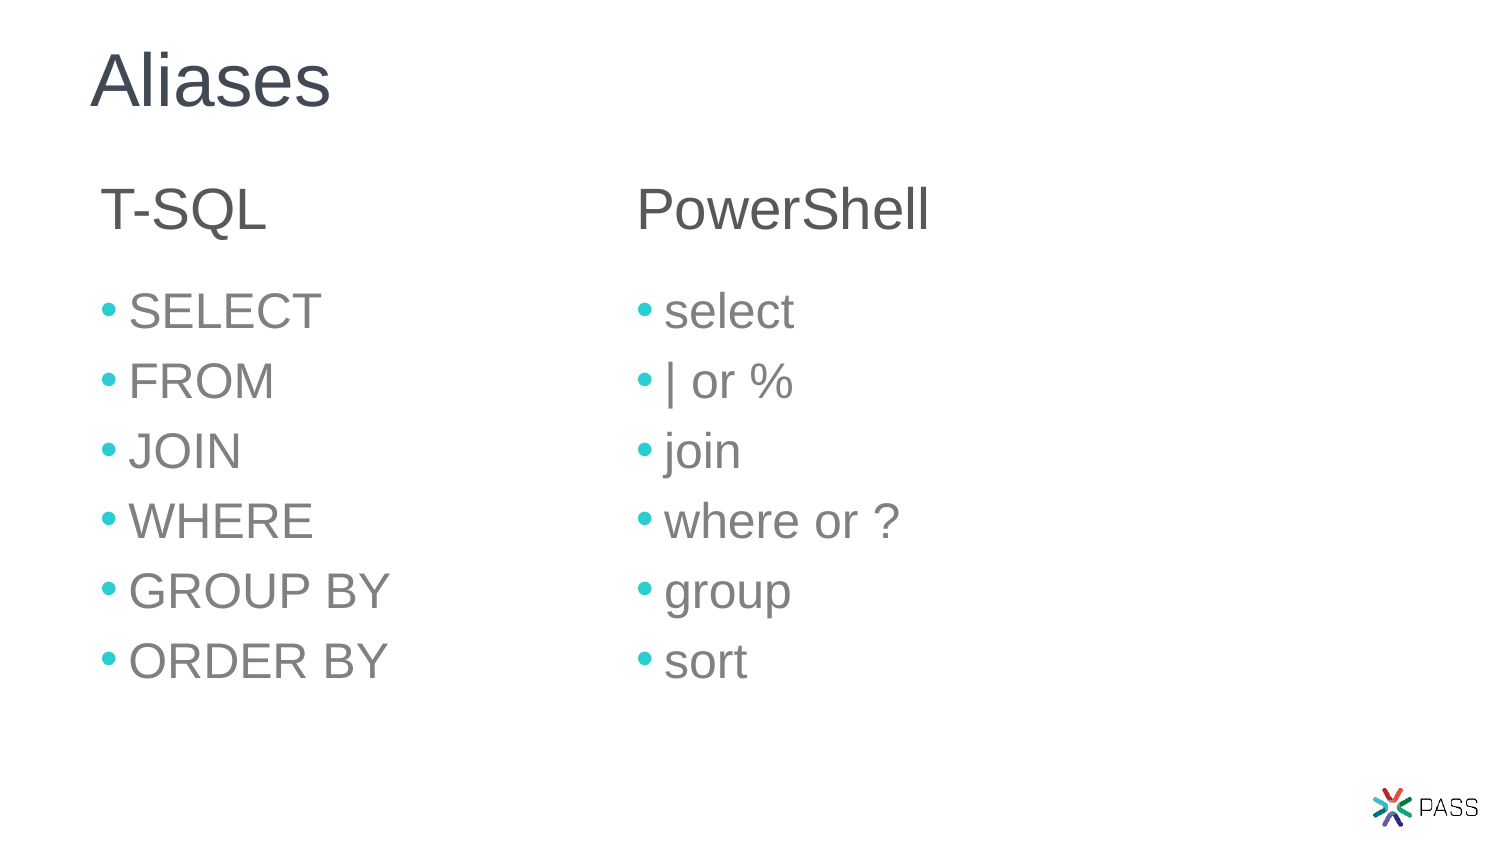

# Aliases
T-SQL
PowerShell
SELECT
FROM
JOIN
WHERE
GROUP BY
ORDER BY
select
| or %
join
where or ?
group
sort